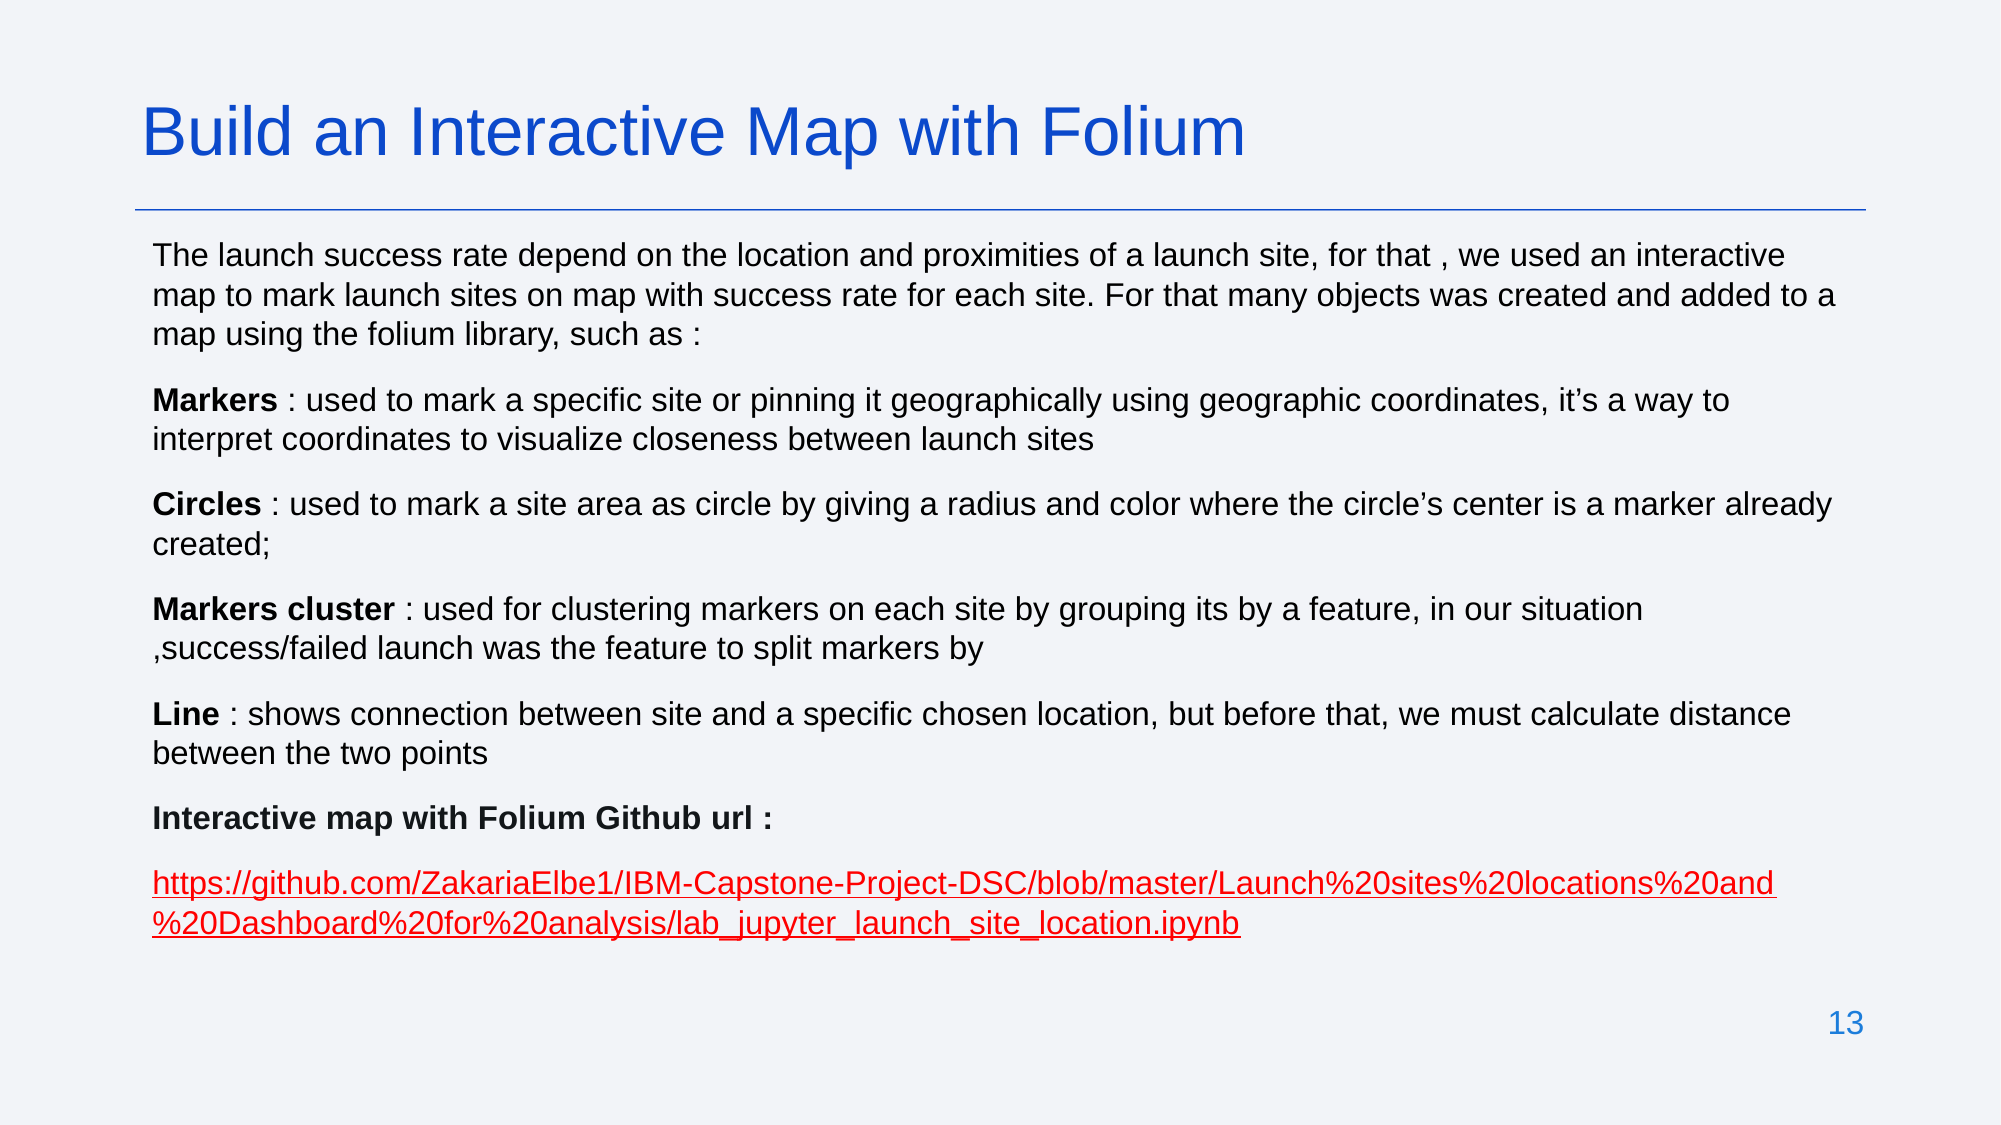

Build an Interactive Map with Folium
The launch success rate depend on the location and proximities of a launch site, for that , we used an interactive map to mark launch sites on map with success rate for each site. For that many objects was created and added to a map using the folium library, such as :
Markers : used to mark a specific site or pinning it geographically using geographic coordinates, it’s a way to interpret coordinates to visualize closeness between launch sites
Circles : used to mark a site area as circle by giving a radius and color where the circle’s center is a marker already created;
Markers cluster : used for clustering markers on each site by grouping its by a feature, in our situation ,success/failed launch was the feature to split markers by
Line : shows connection between site and a specific chosen location, but before that, we must calculate distance between the two points
Interactive map with Folium Github url :
https://github.com/ZakariaElbe1/IBM-Capstone-Project-DSC/blob/master/Launch%20sites%20locations%20and%20Dashboard%20for%20analysis/lab_jupyter_launch_site_location.ipynb

13